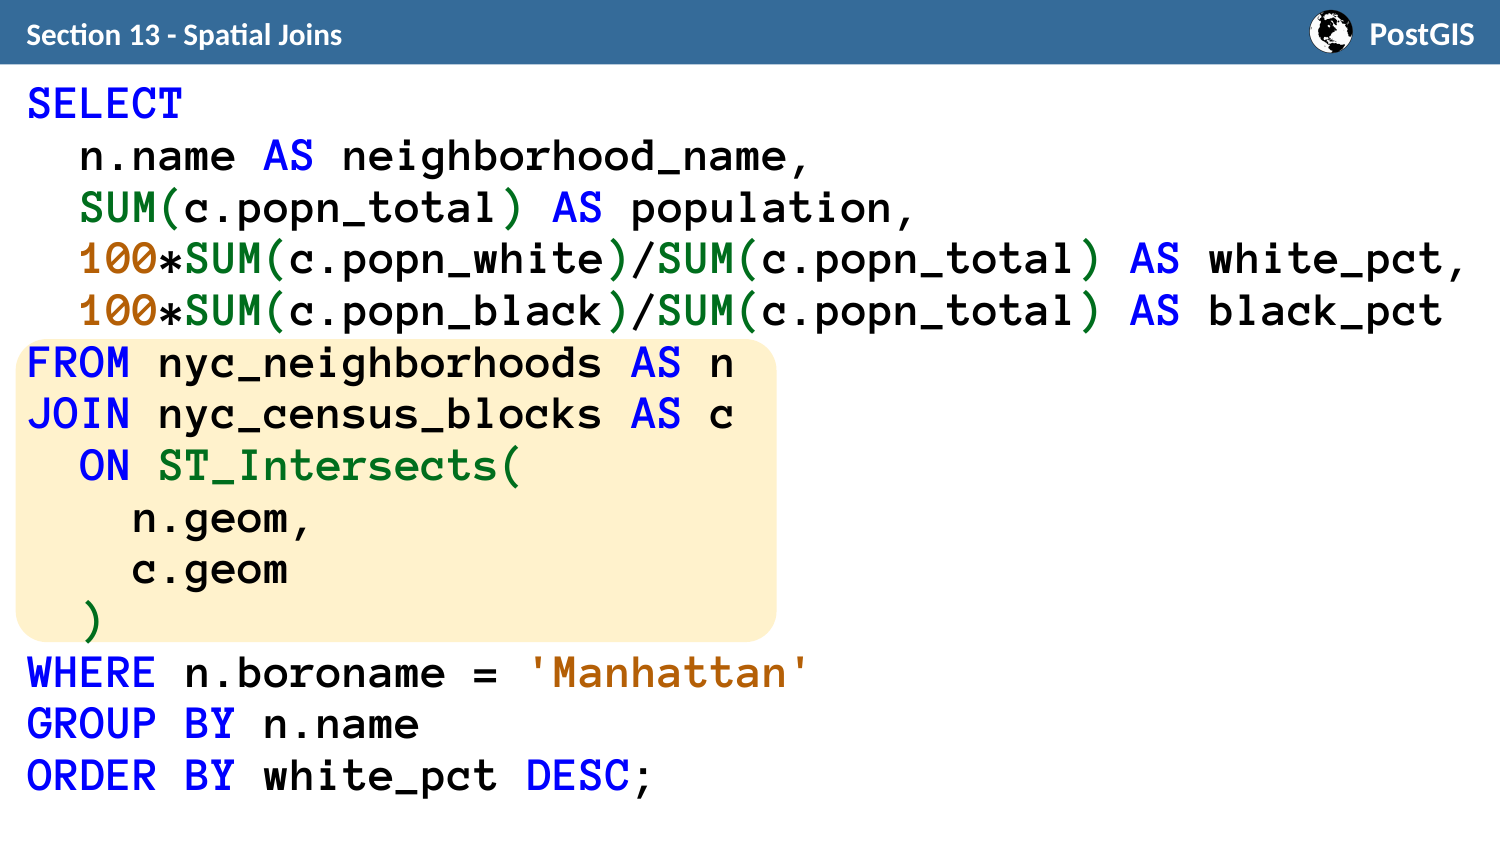

Section 13 - Spatial Joins
SELECT
  n.name AS neighborhood_name,
  SUM(c.popn_total) AS population,
  100*SUM(c.popn_white)/SUM(c.popn_total) AS white_pct,
  100*SUM(c.popn_black)/SUM(c.popn_total) AS black_pct
FROM nyc_neighborhoods AS n
JOIN nyc_census_blocks AS c
  ON ST_Intersects(
    n.geom,
    c.geom
  )
WHERE n.boroname = 'Manhattan'
GROUP BY n.name
ORDER BY white_pct DESC;